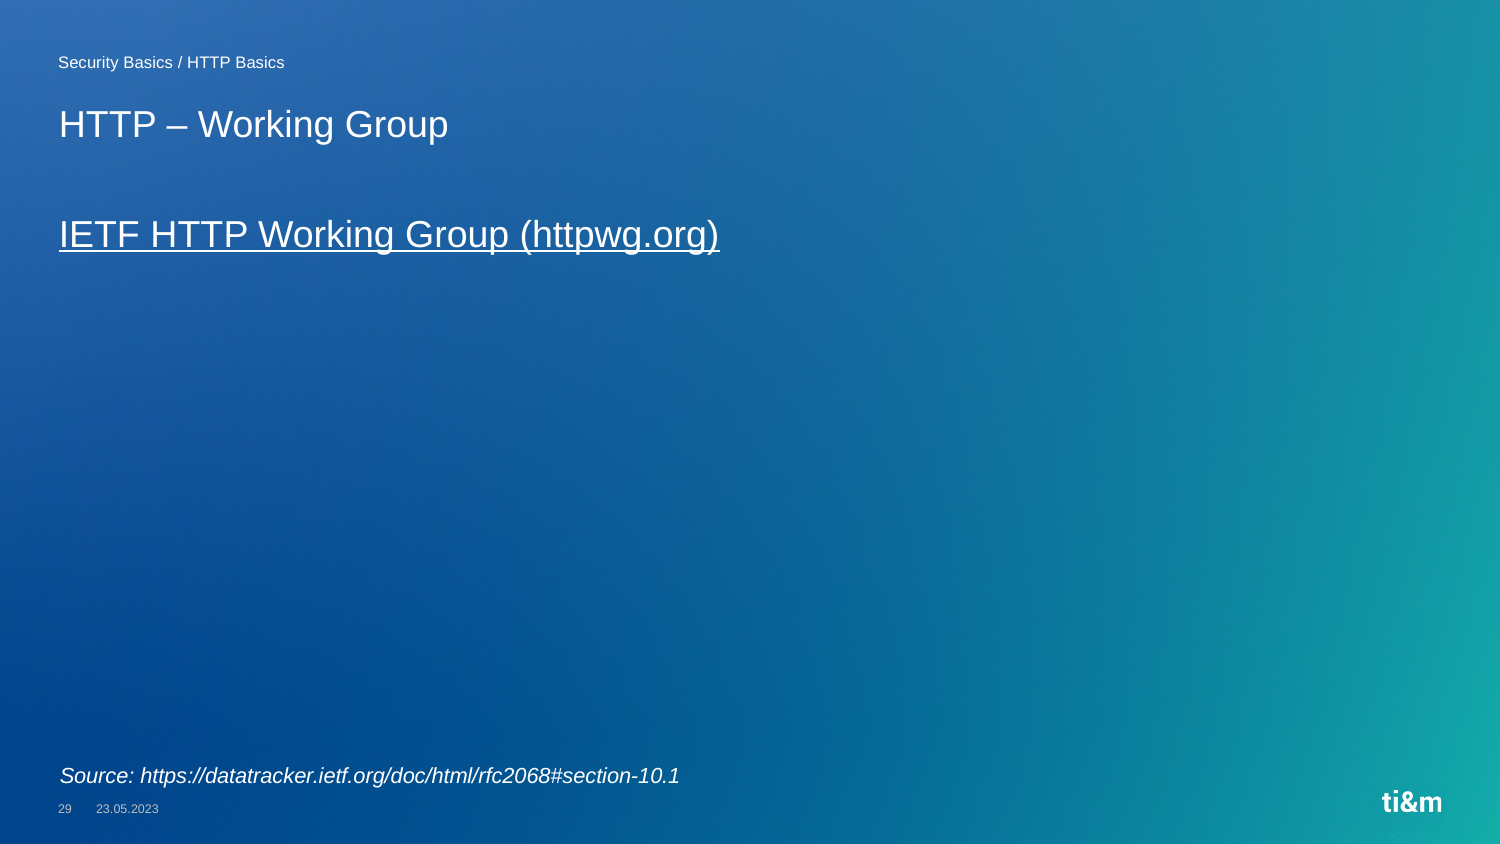

Security Basics / HTTP Basics
# HTTP – Working Group
IETF HTTP Working Group (httpwg.org)
Source: https://datatracker.ietf.org/doc/html/rfc2068#section-10.1
29
23.05.2023